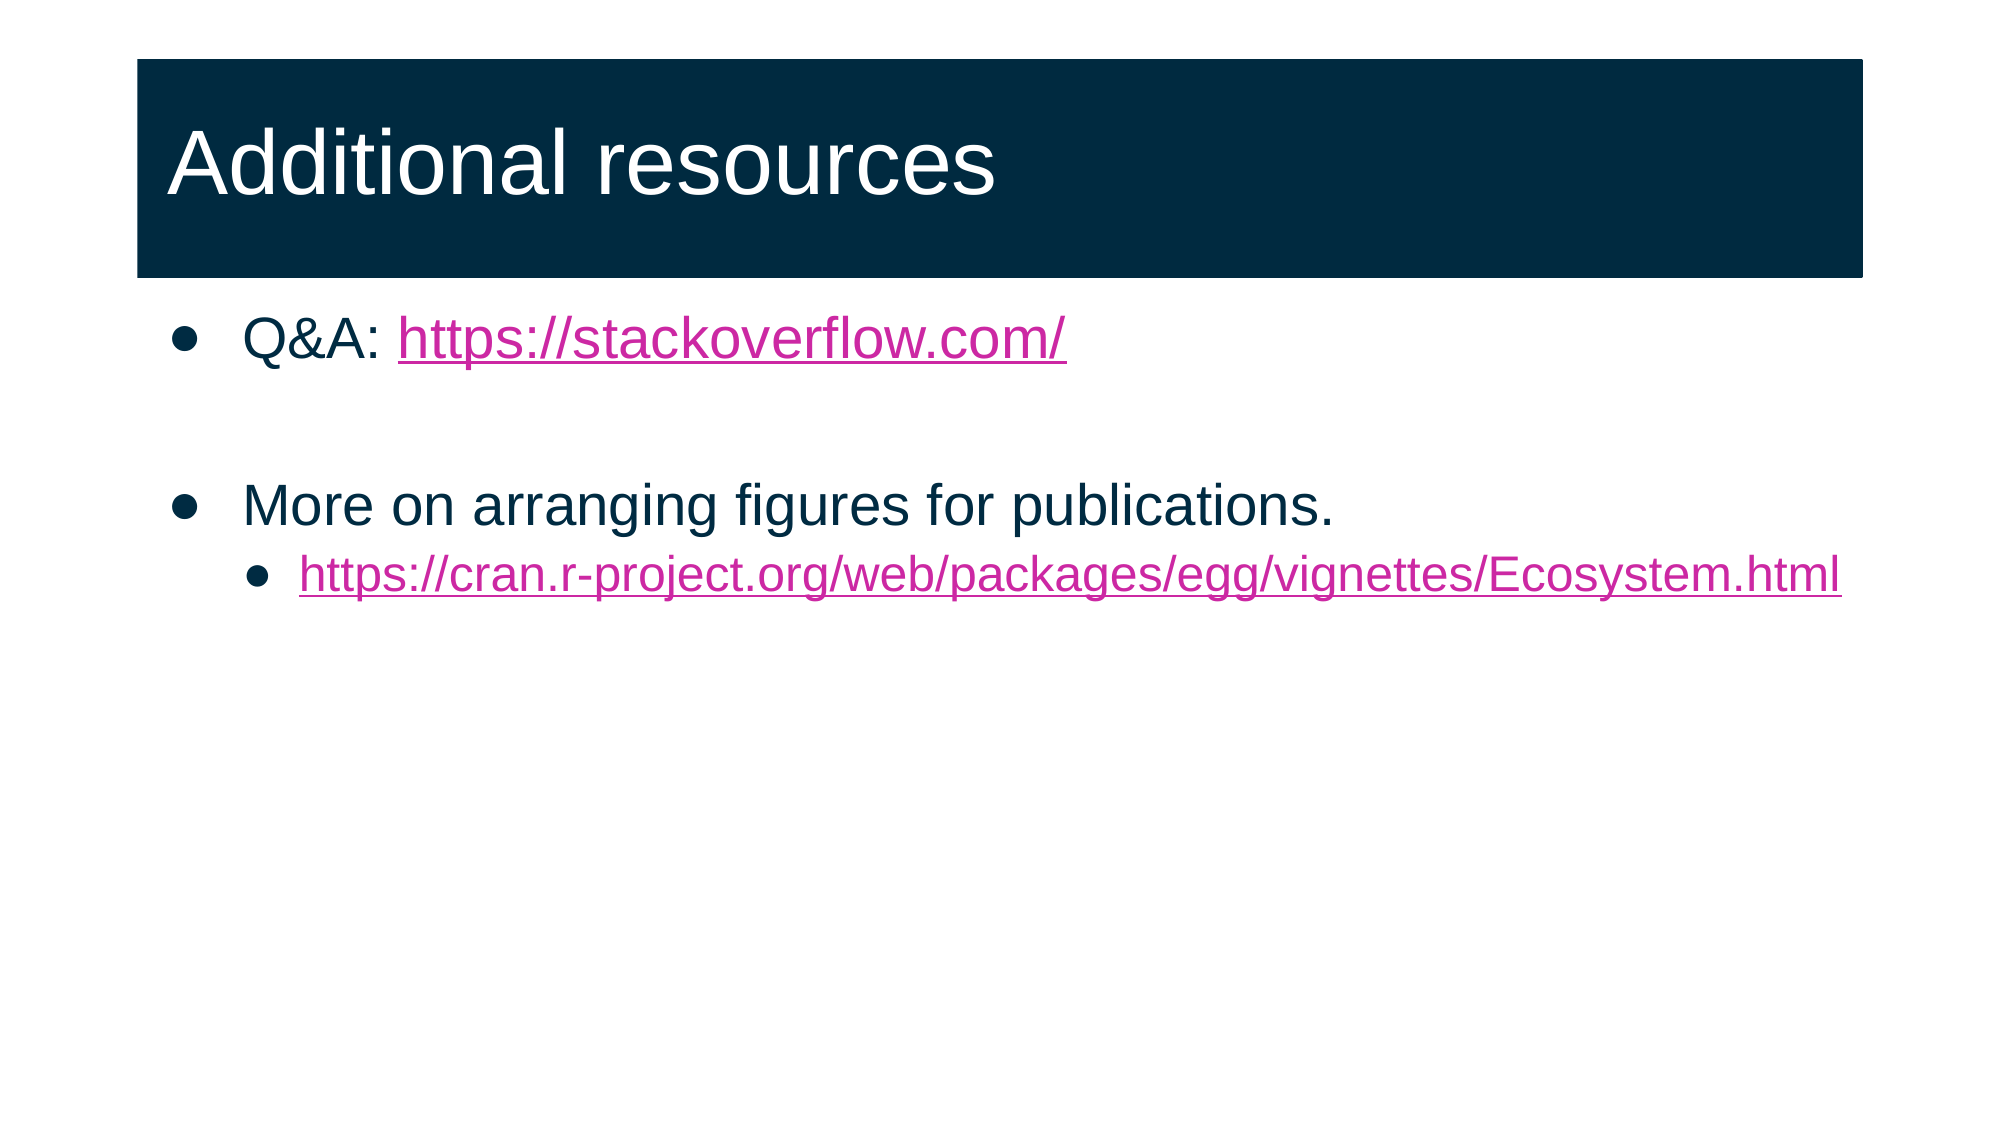

# Additional resources
Q&A: https://stackoverflow.com/

More on arranging figures for publications.
https://cran.r-project.org/web/packages/egg/vignettes/Ecosystem.html